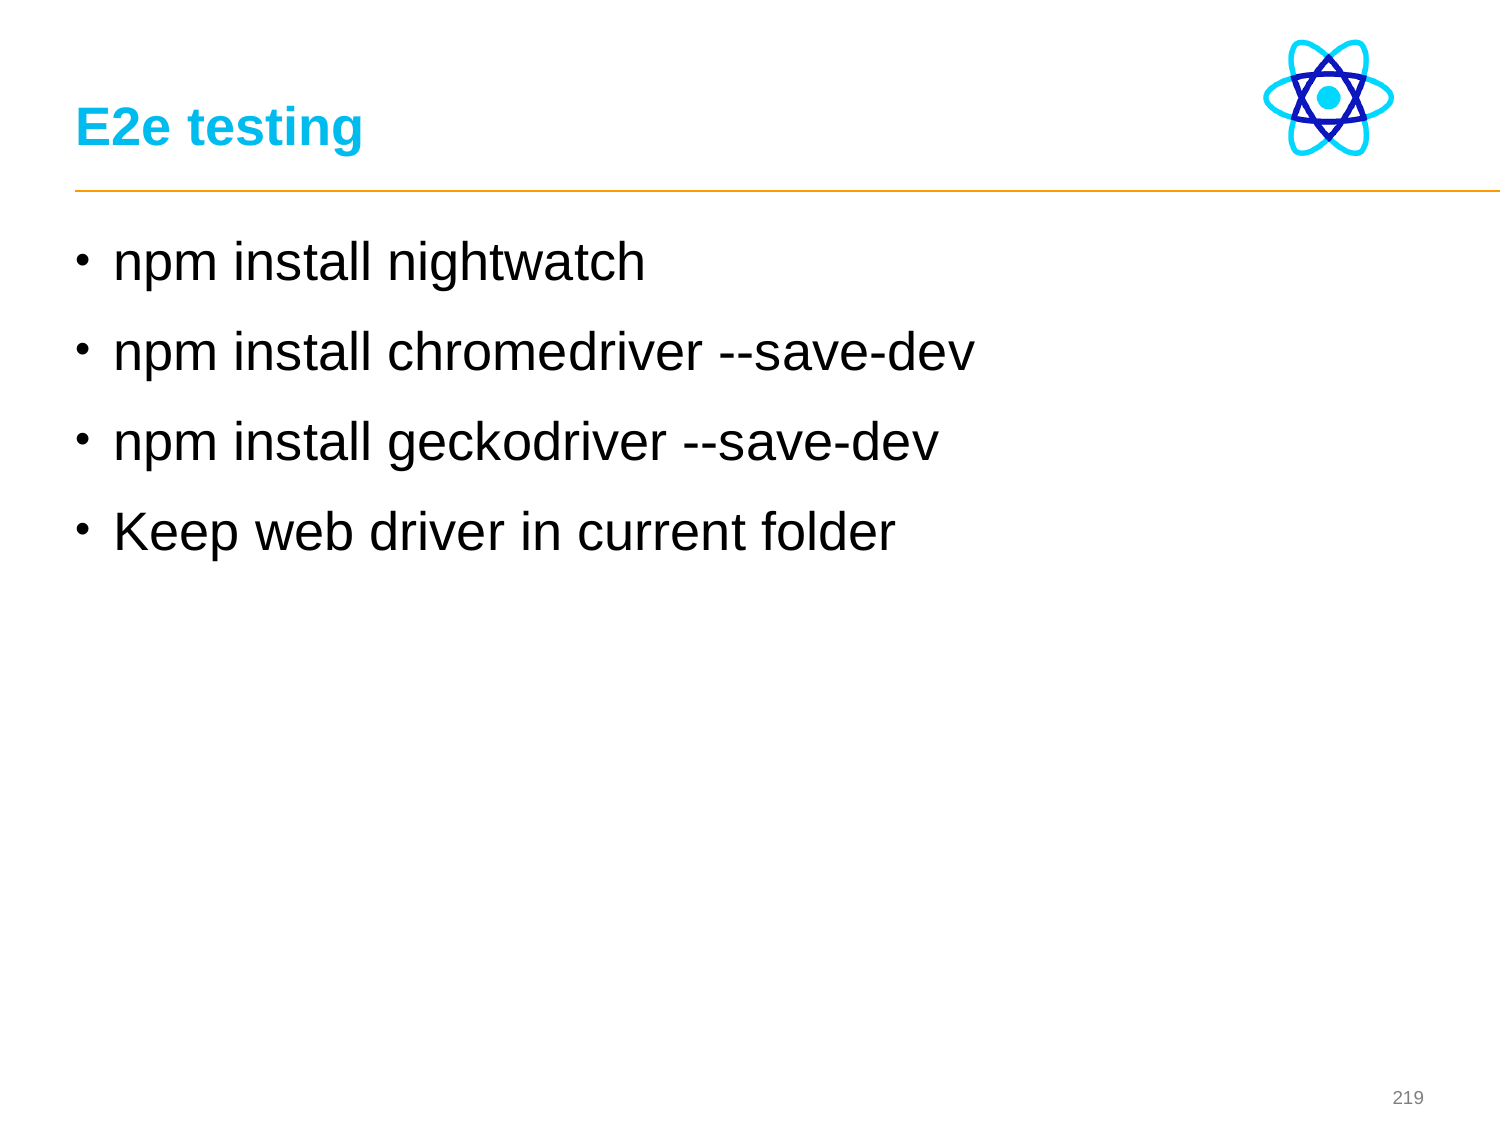

# E2e testing
npm install nightwatch
npm install chromedriver --save-dev
npm install geckodriver --save-dev
Keep web driver in current folder